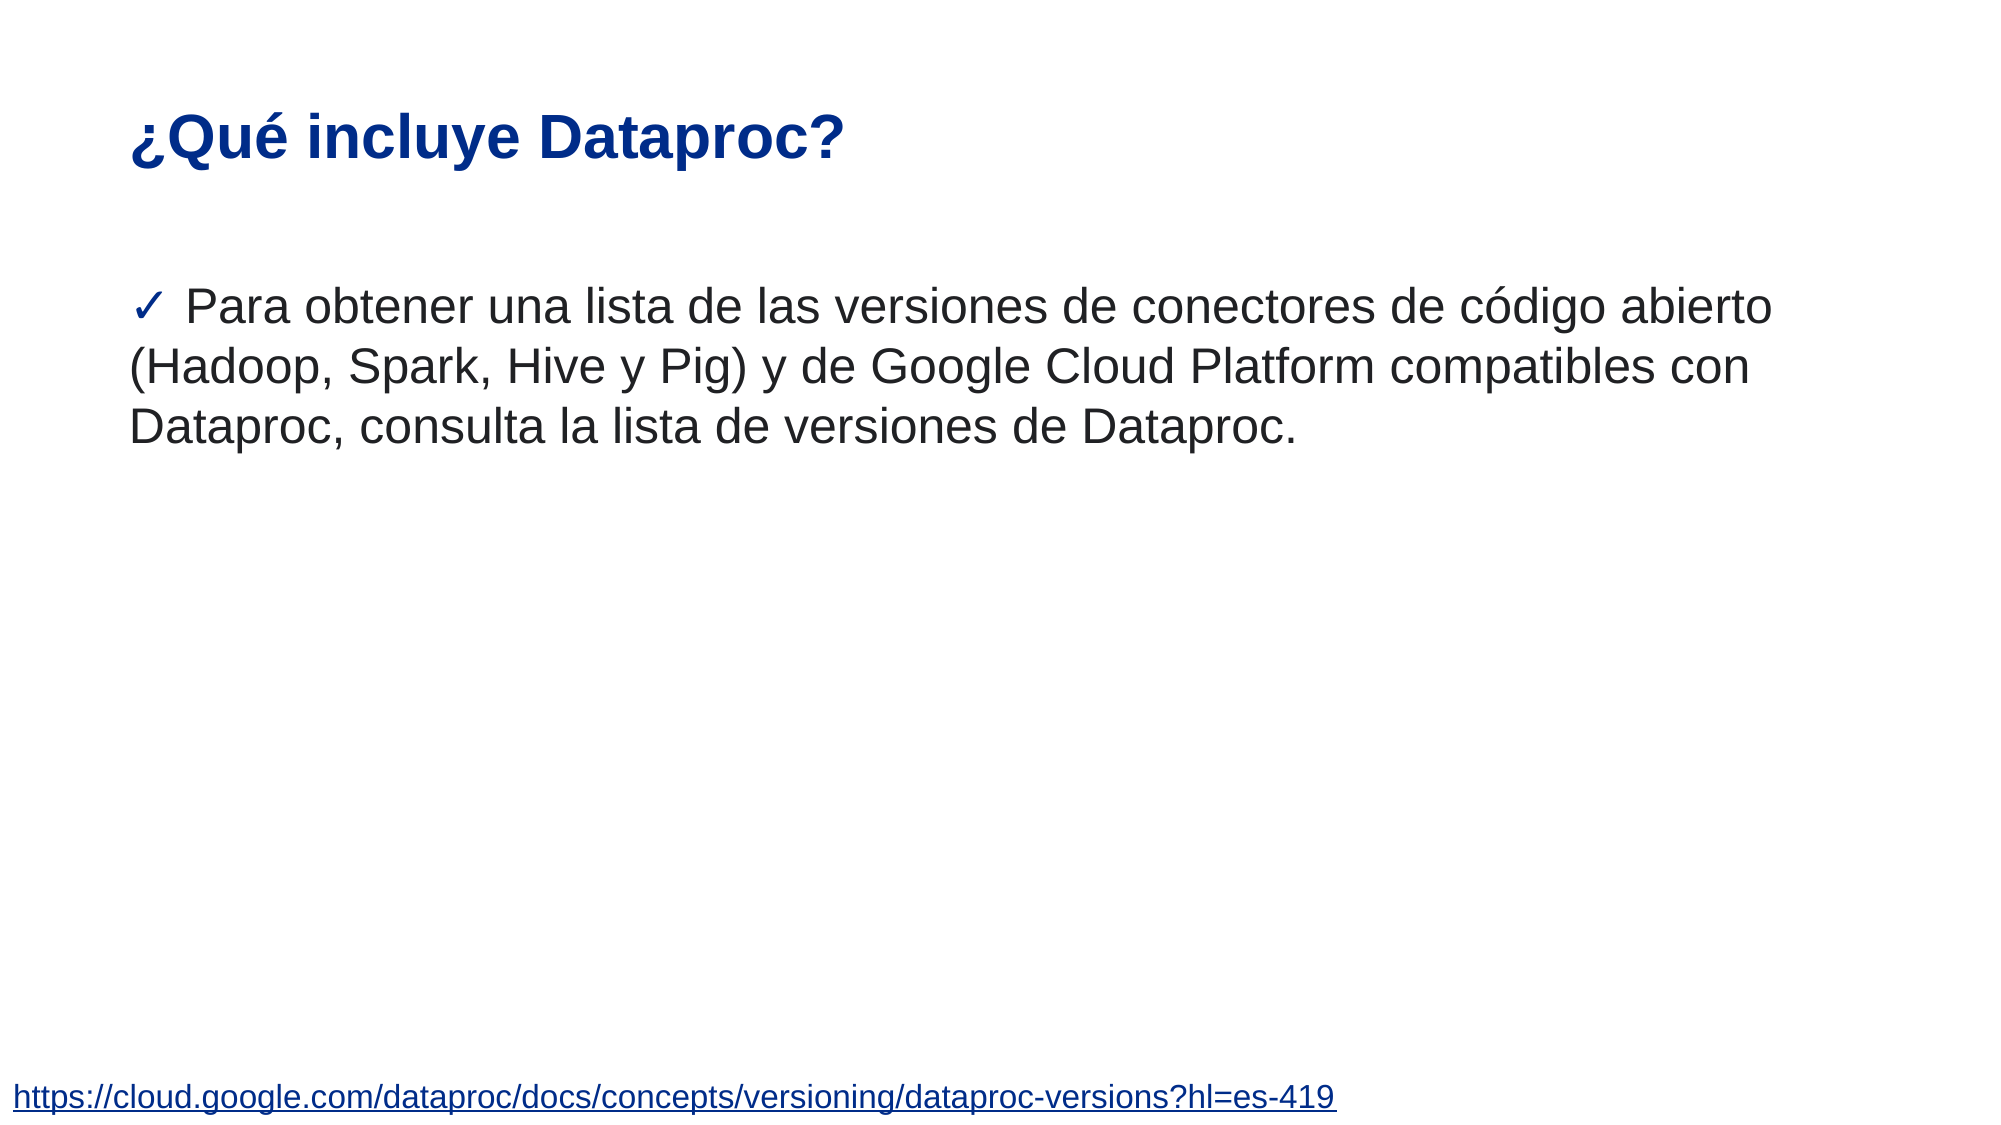

# ¿Qué incluye Dataproc?
✓ Para obtener una lista de las versiones de conectores de código abierto (Hadoop, Spark, Hive y Pig) y de Google Cloud Platform compatibles con Dataproc, consulta la lista de versiones de Dataproc.
https://cloud.google.com/dataproc/docs/concepts/versioning/dataproc-versions?hl=es-419